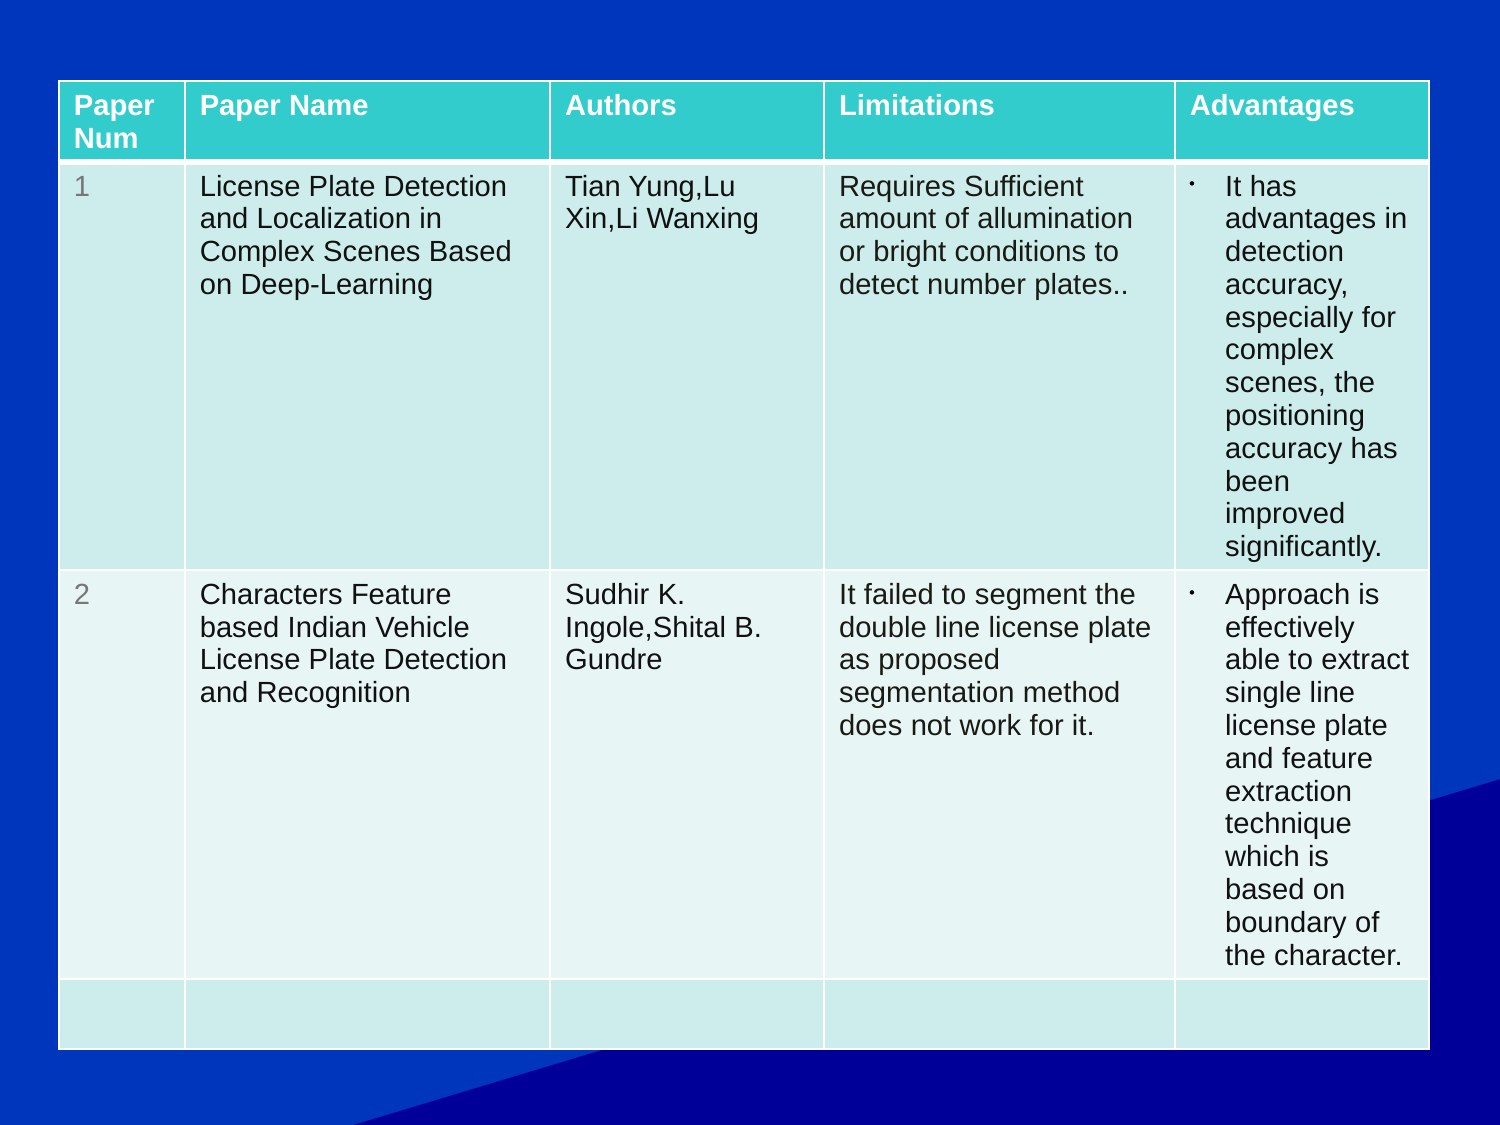

| Paper Num | Paper Name | Authors | Limitations | Advantages |
| --- | --- | --- | --- | --- |
| 1 | License Plate Detection and Localization in Complex Scenes Based on Deep-Learning | Tian Yung,Lu Xin,Li Wanxing | Requires Sufficient amount of allumination or bright conditions to detect number plates.. | It has advantages in detection accuracy, especially for complex scenes, the positioning accuracy has been improved significantly. |
| 2 | Characters Feature based Indian Vehicle License Plate Detection and Recognition | Sudhir K. Ingole,Shital B. Gundre | It failed to segment the double line license plate as proposed segmentation method does not work for it. | Approach is effectively able to extract single line license plate and feature extraction technique which is based on boundary of the character. |
|  |  |  |  |  |
9